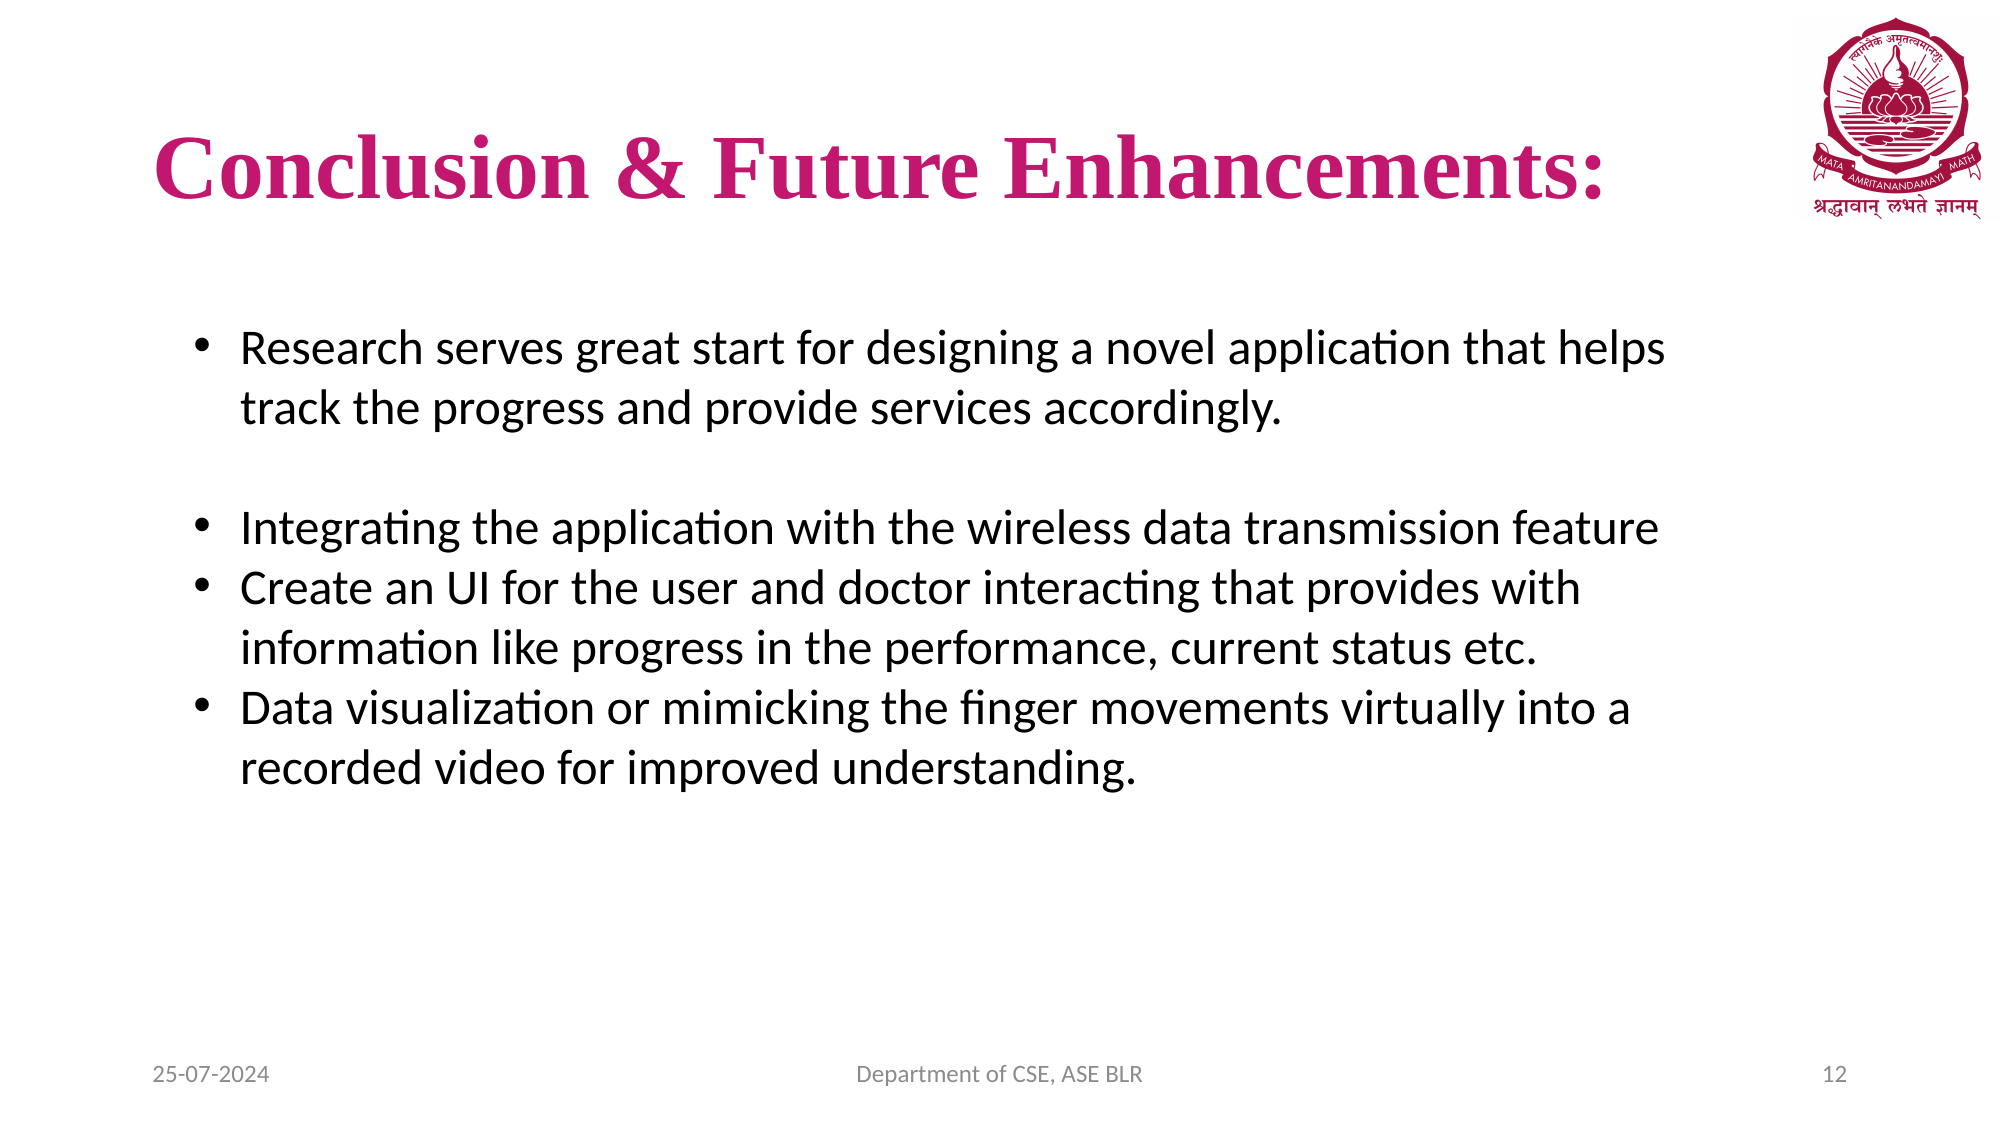

# Conclusion & Future Enhancements:
Research serves great start for designing a novel application that helps track the progress and provide services accordingly.

Integrating the application with the wireless data transmission feature
Create an UI for the user and doctor interacting that provides with information like progress in the performance, current status etc.
Data visualization or mimicking the finger movements virtually into a recorded video for improved understanding.

25-07-2024
Department of CSE, ASE BLR
12